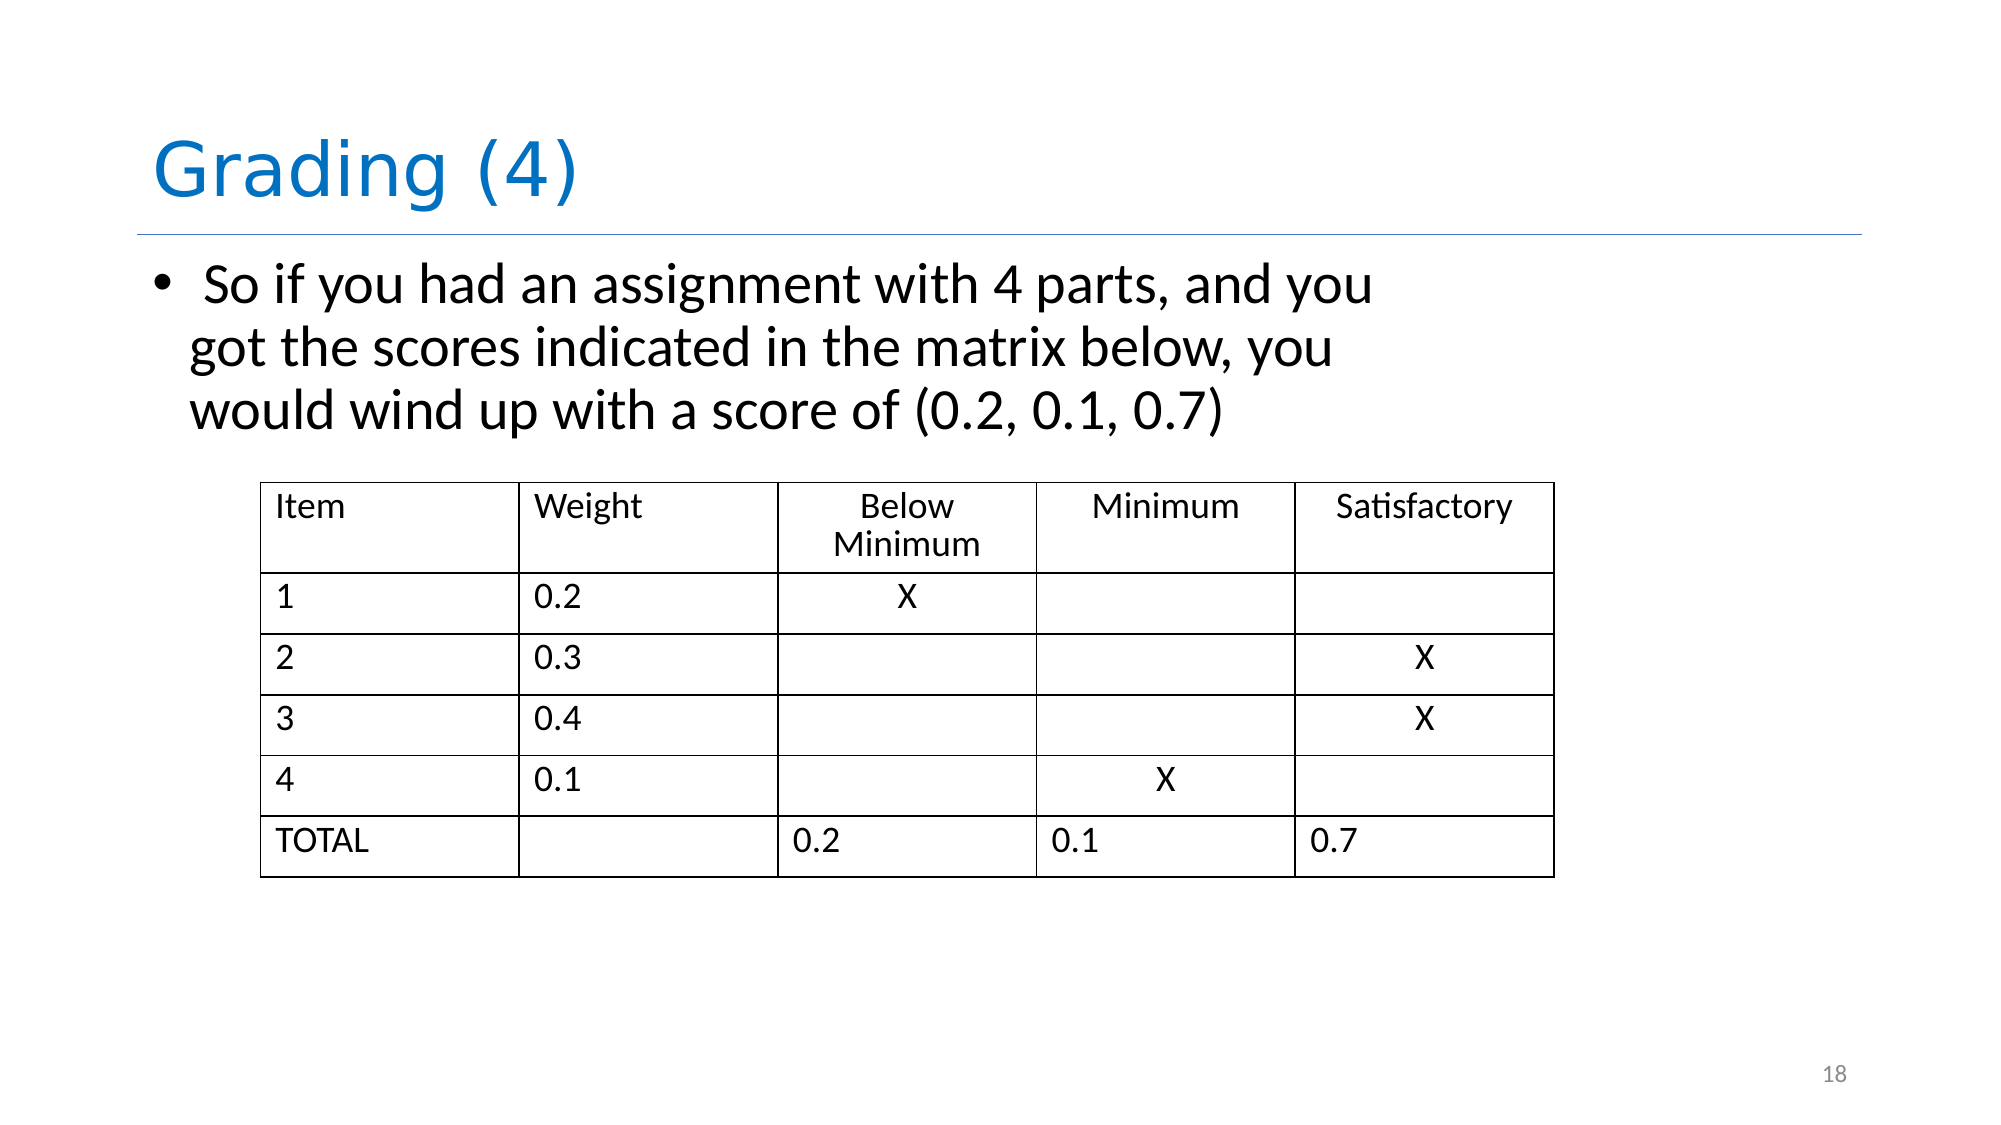

# Grading (4)
 So if you had an assignment with 4 parts, and you got the scores indicated in the matrix below, you would wind up with a score of (0.2, 0.1, 0.7)
| Item | Weight | Below Minimum | Minimum | Satisfactory |
| --- | --- | --- | --- | --- |
| 1 | 0.2 | X |  |  |
| 2 | 0.3 |  |  | X |
| 3 | 0.4 |  |  | X |
| 4 | 0.1 |  | X |  |
| TOTAL |  | 0.2 | 0.1 | 0.7 |
18